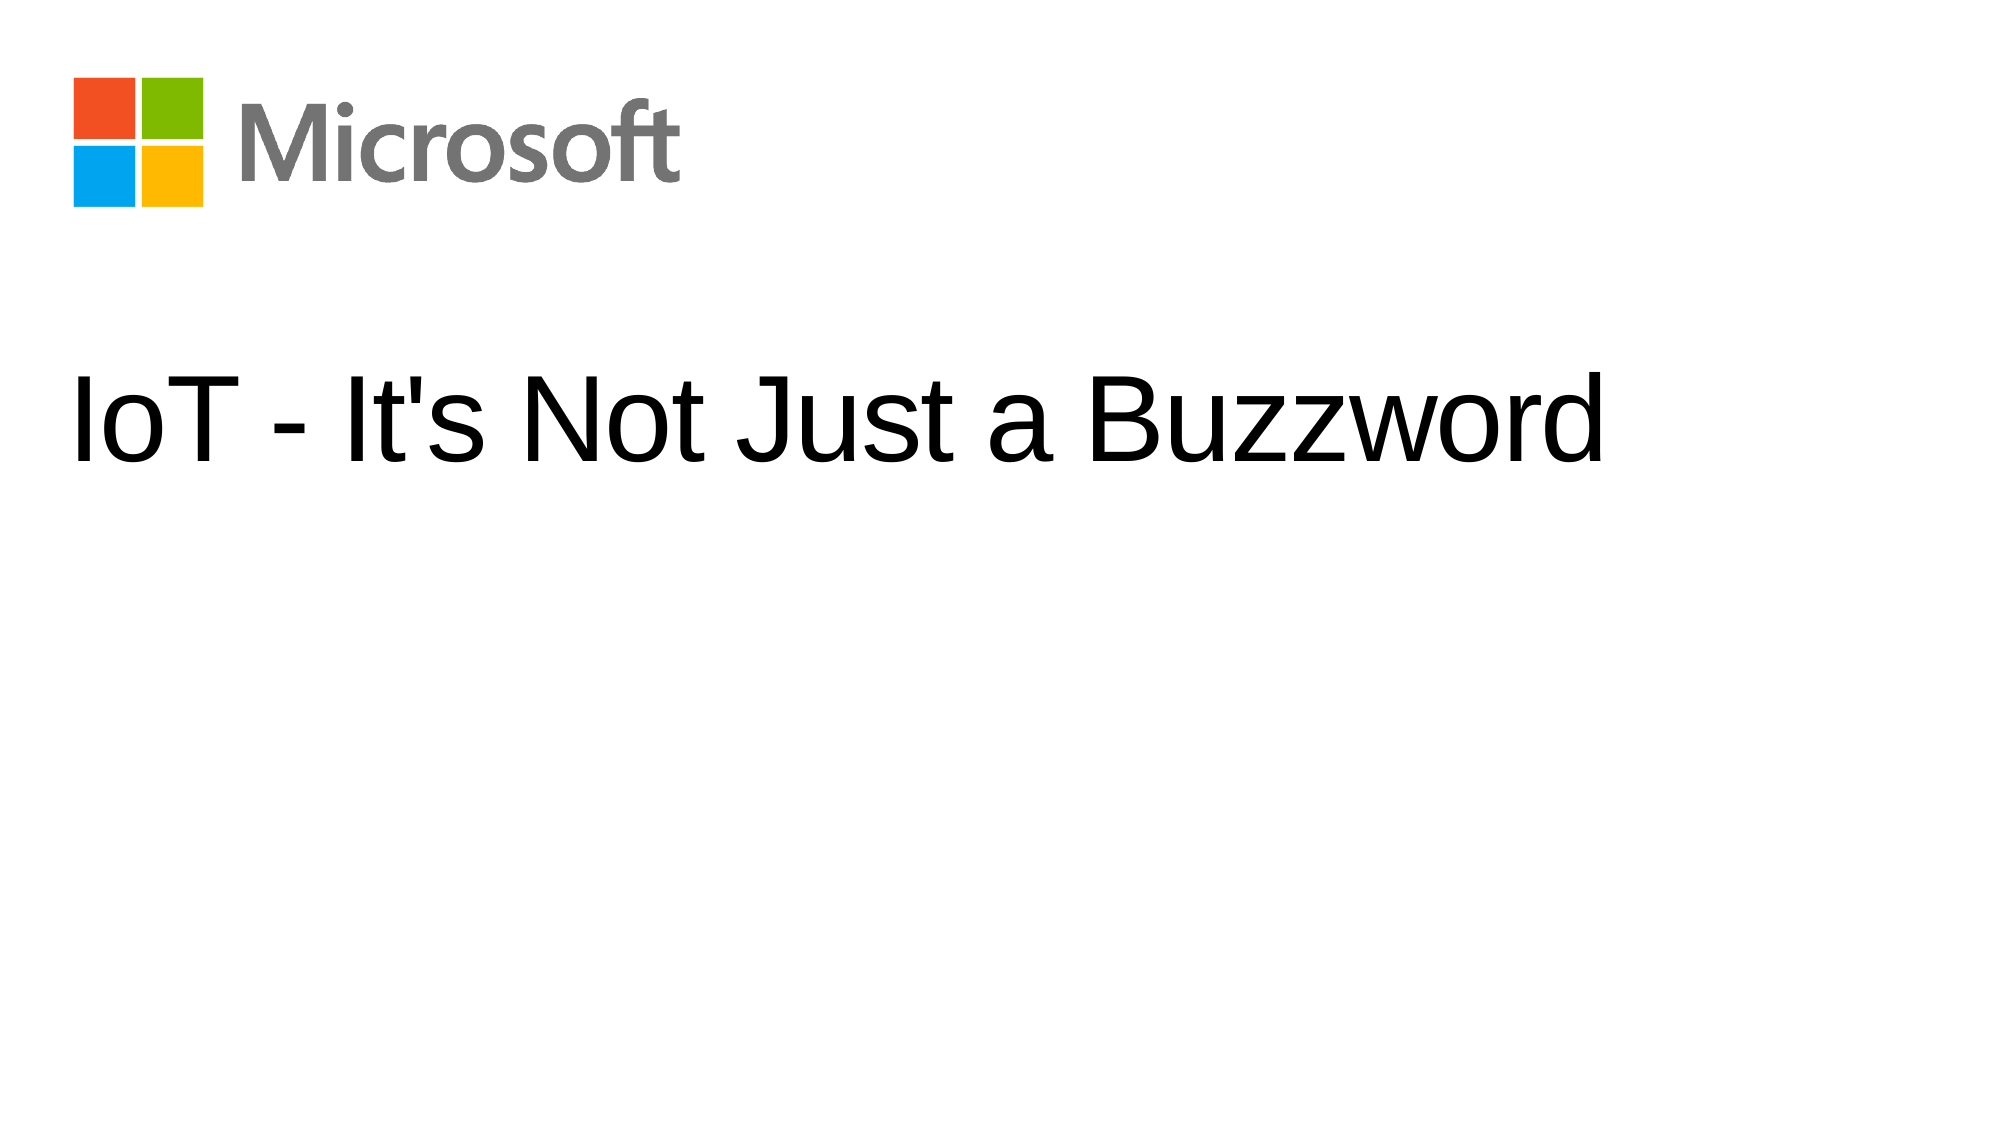

# IoT - It's Not Just a Buzzword